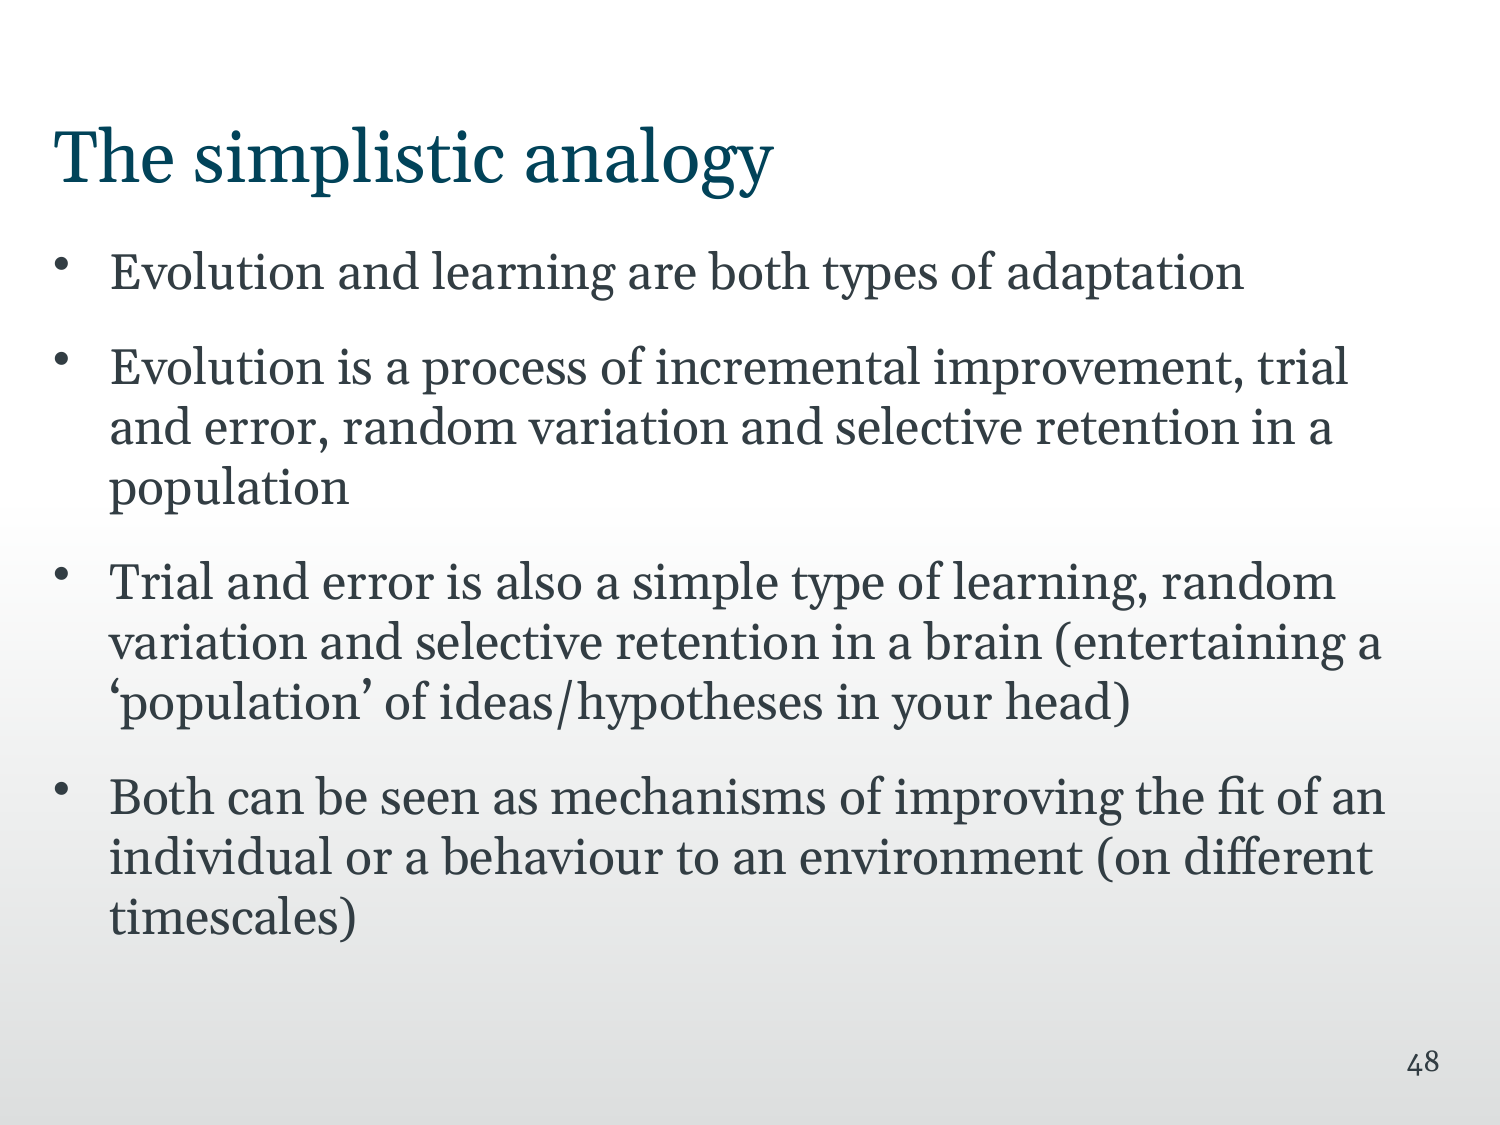

# The simplistic analogy
Evolution and learning are both types of adaptation
Evolution is a process of incremental improvement, trial and error, random variation and selective retention in a population
Trial and error is also a simple type of learning, random variation and selective retention in a brain (entertaining a ‘population’ of ideas/hypotheses in your head)
Both can be seen as mechanisms of improving the fit of an individual or a behaviour to an environment (on different timescales)
48